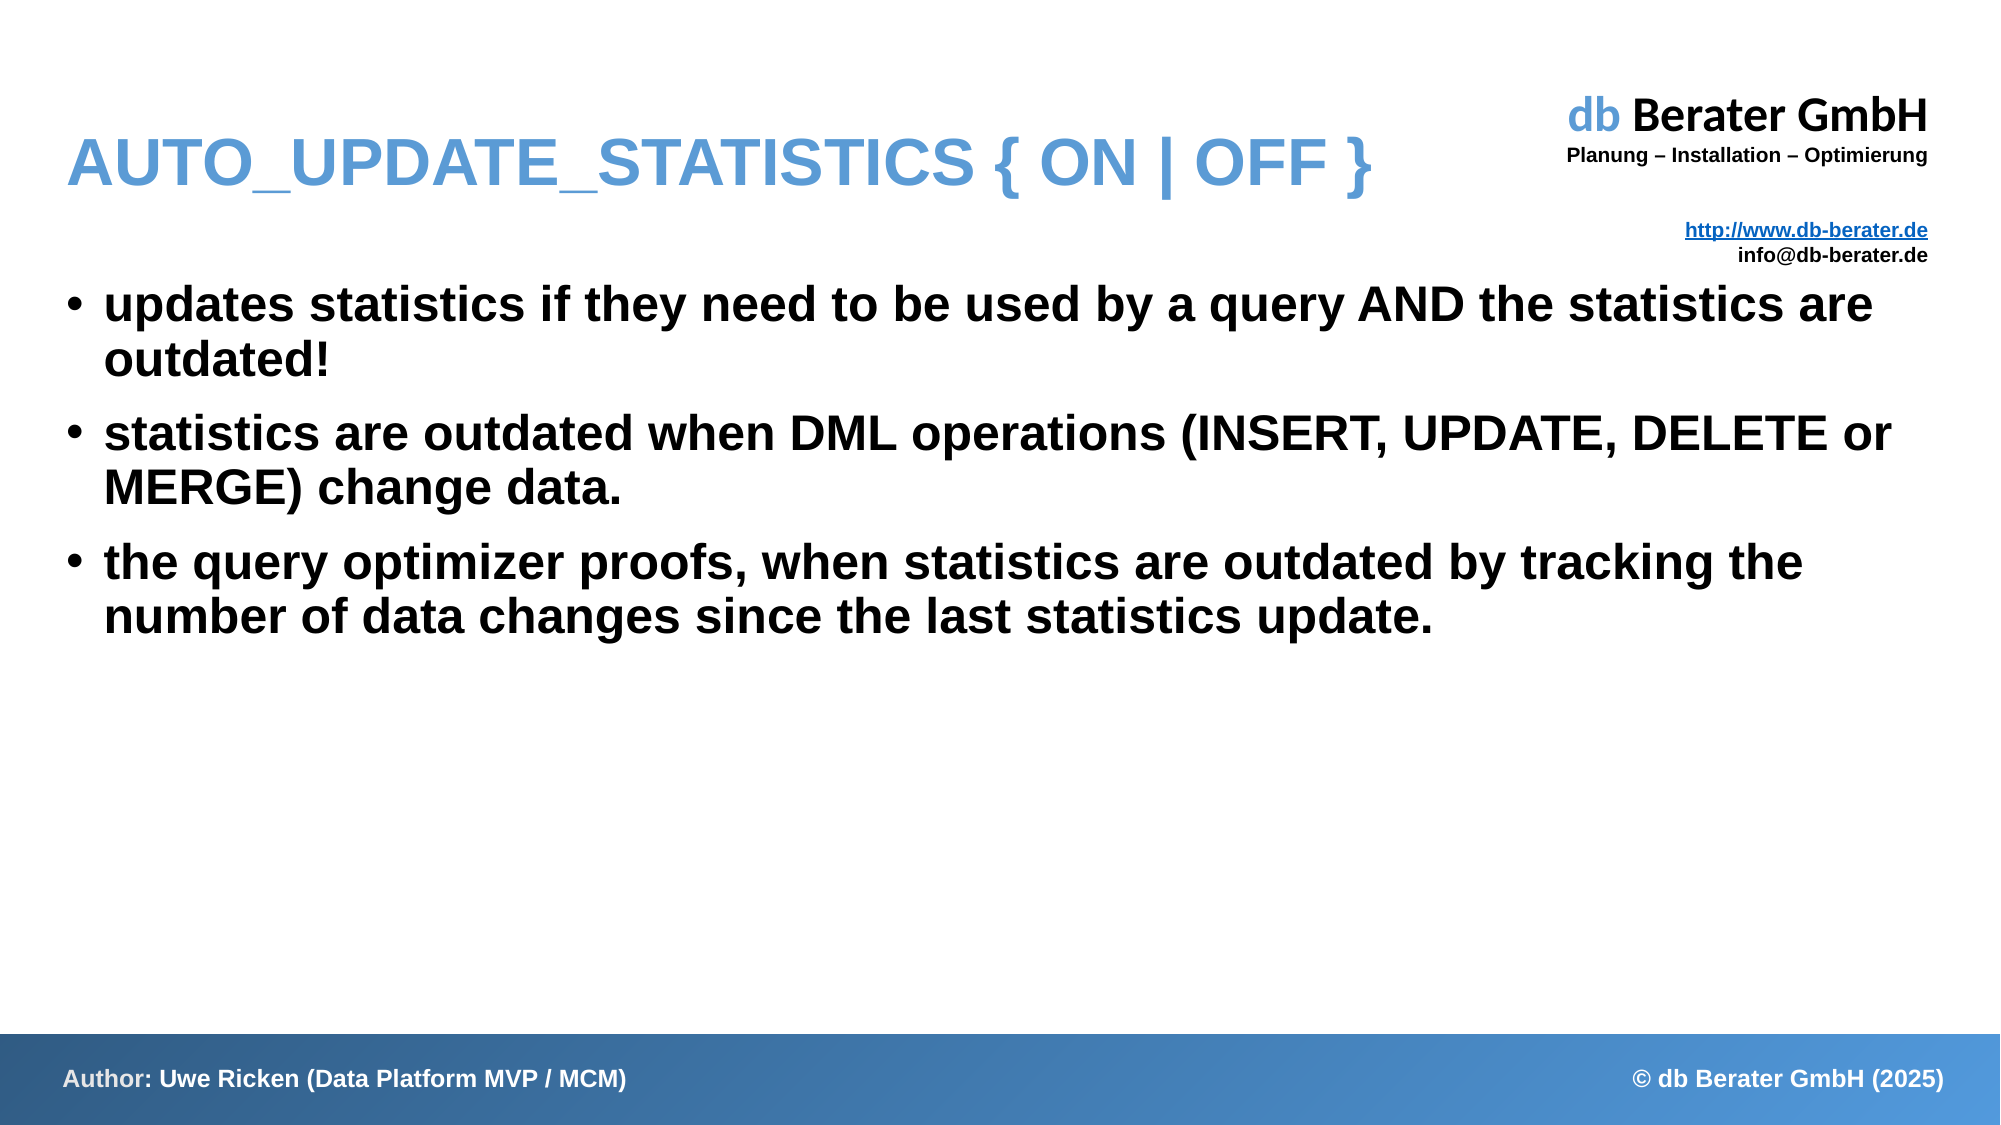

# AUTO_UPDATE_STATISTICS { ON | OFF }
updates statistics if they need to be used by a query AND the statistics are outdated!
statistics are outdated when DML operations (INSERT, UPDATE, DELETE or MERGE) change data.
the query optimizer proofs, when statistics are outdated by tracking the number of data changes since the last statistics update.